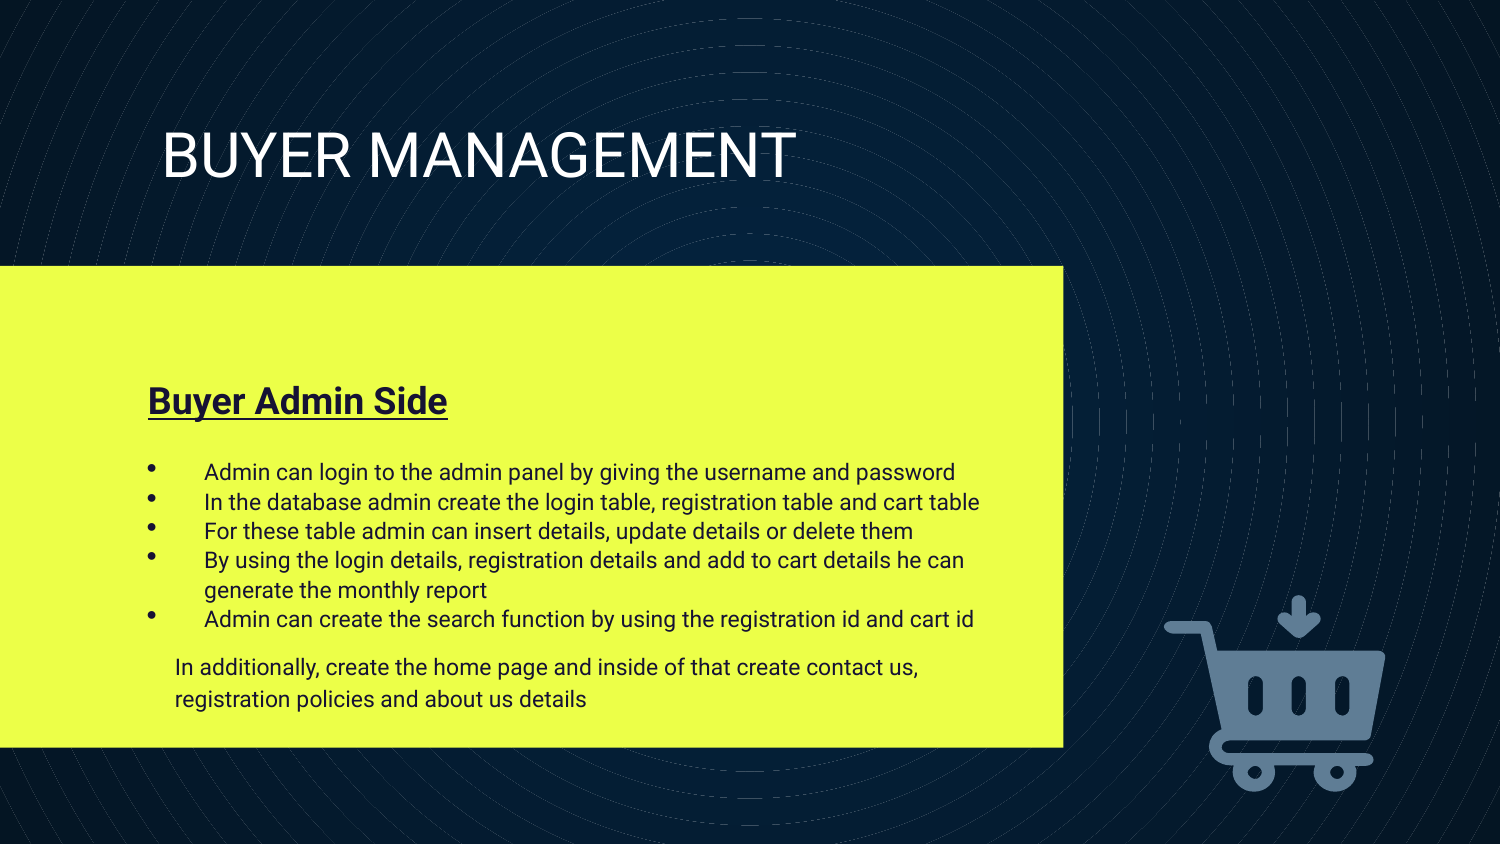

# BUYER MANAGEMENT
Buyer Admin Side
Admin can login to the admin panel by giving the username and password
In the database admin create the login table, registration table and cart table
For these table admin can insert details, update details or delete them
By using the login details, registration details and add to cart details he can generate the monthly report
Admin can create the search function by using the registration id and cart id
In additionally, create the home page and inside of that create contact us, registration policies and about us details